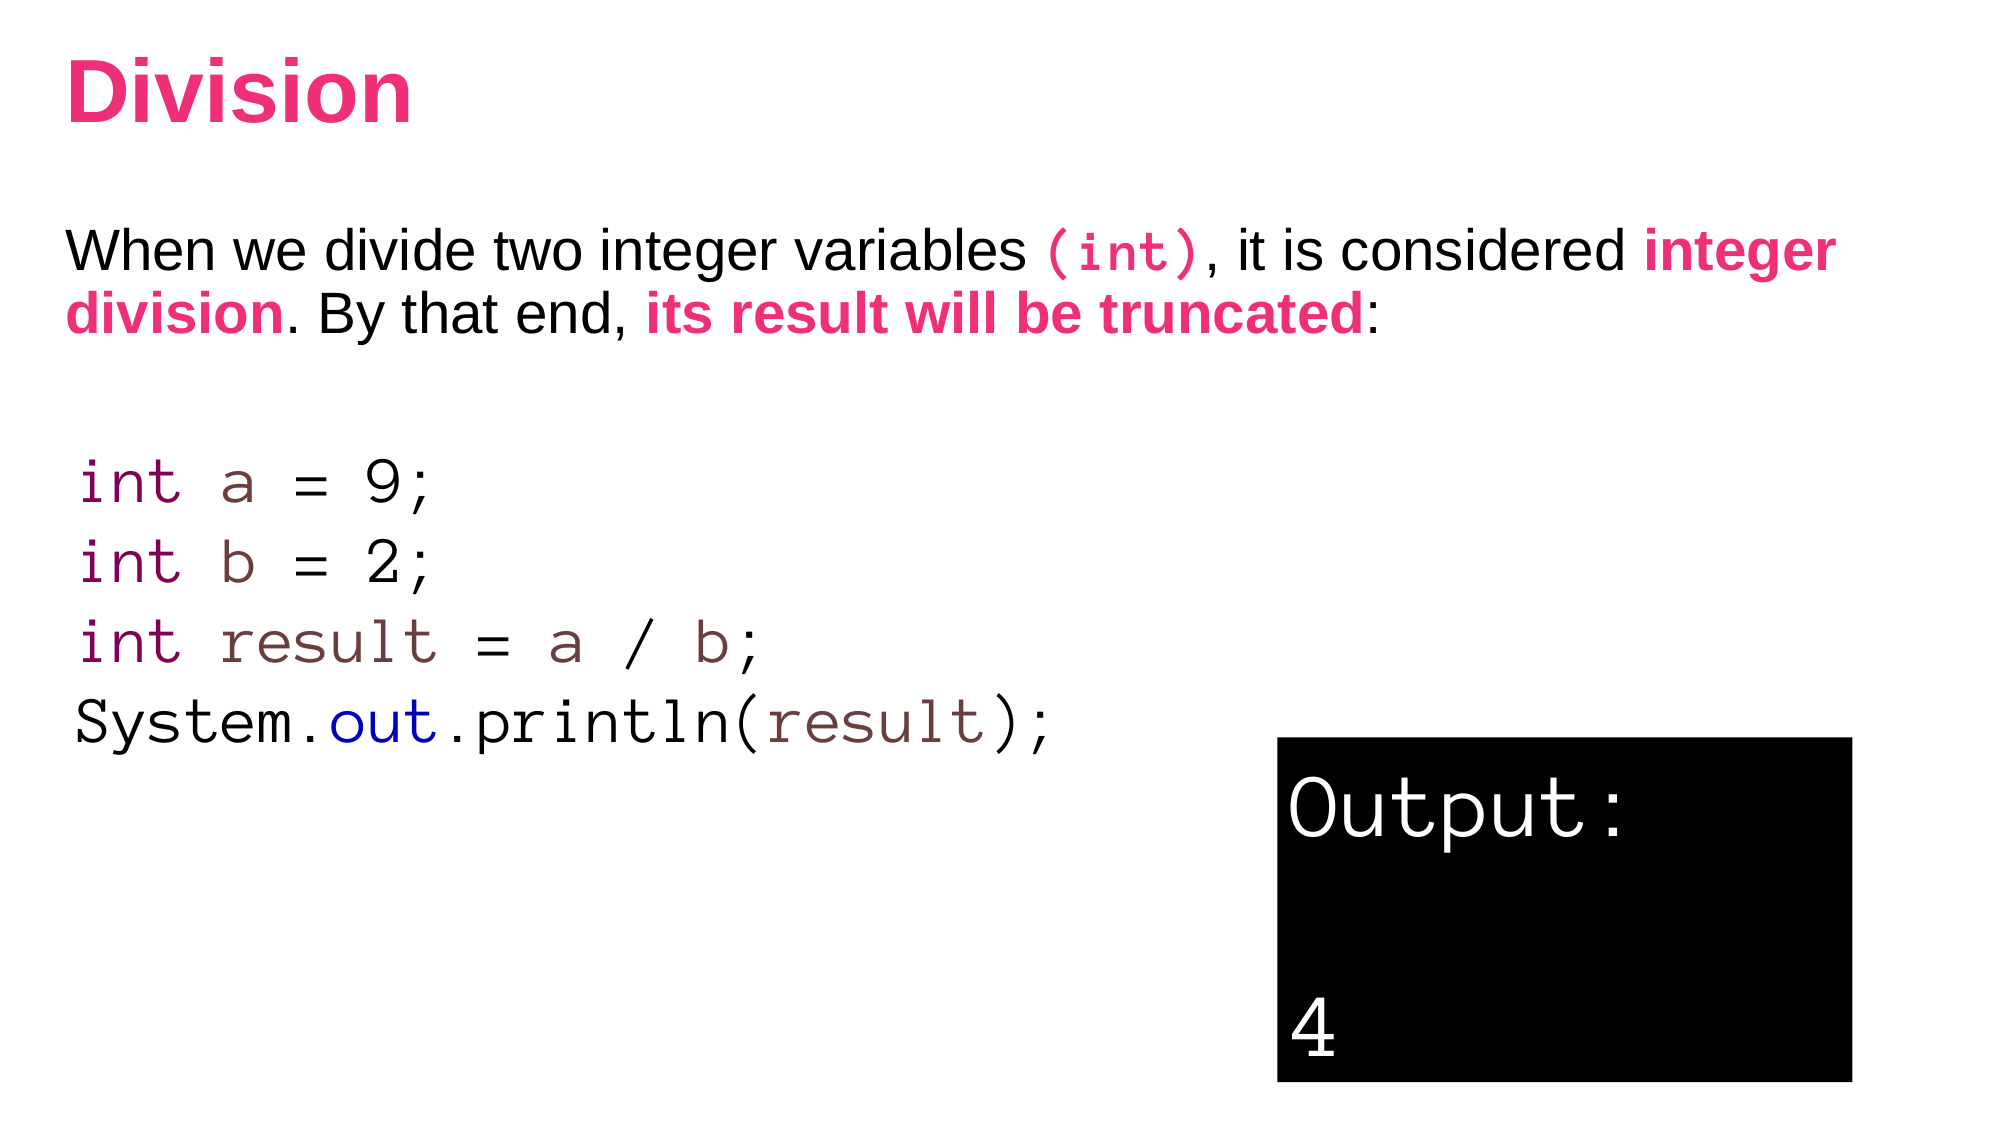

# Division
When we divide two integer variables (int), it is considered integer division. By that end, its result will be truncated:

int a = 9;
int b = 2;
int result = a / b;
System.out.println(result);
Output:

4